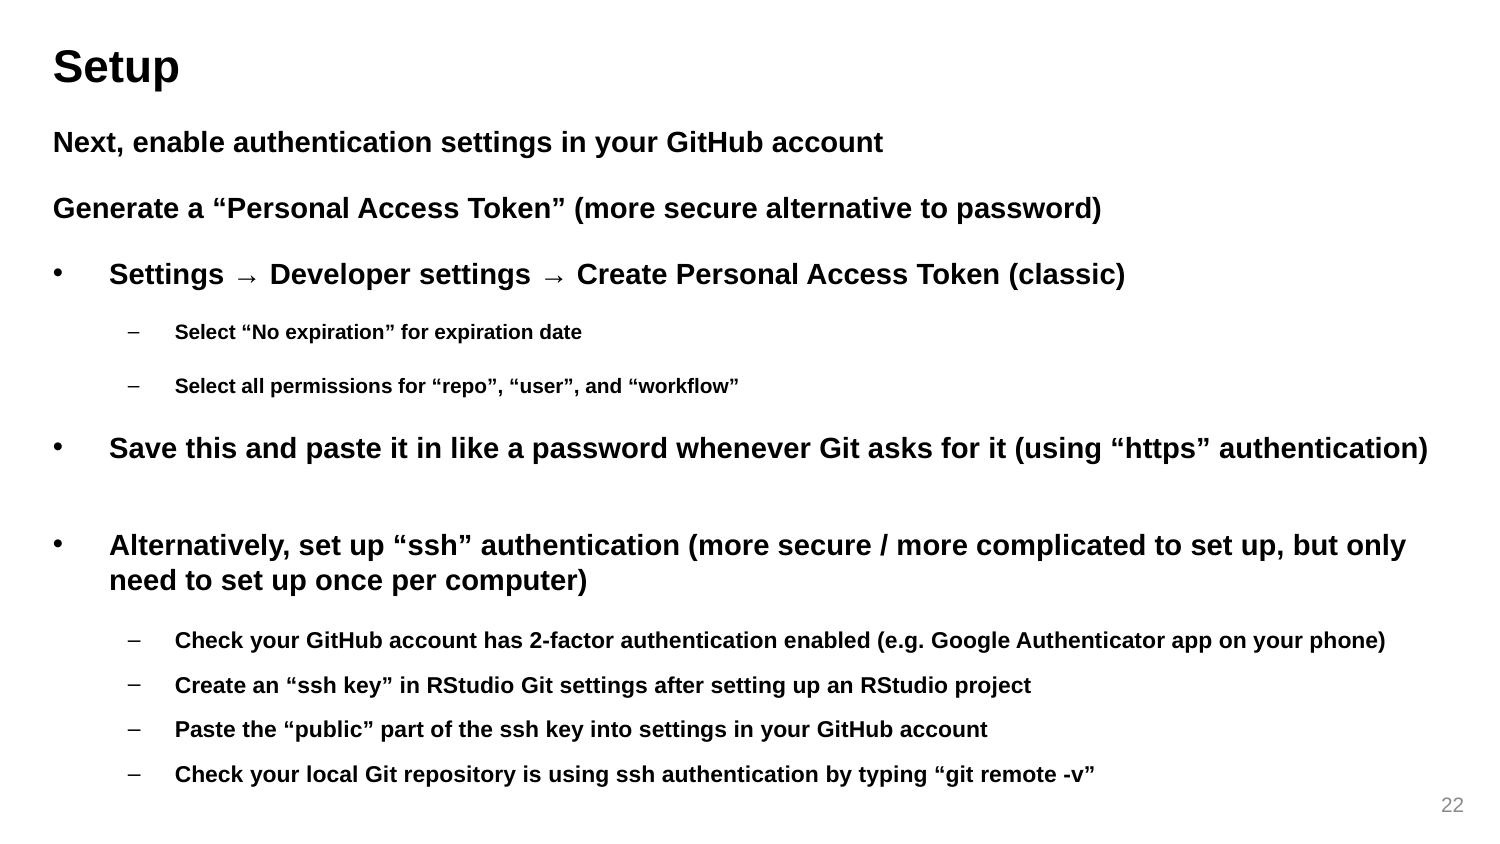

# Setup
Next, enable authentication settings in your GitHub account
Generate a “Personal Access Token” (more secure alternative to password)
Settings → Developer settings → Create Personal Access Token (classic)
Select “No expiration” for expiration date
Select all permissions for “repo”, “user”, and “workflow”
Save this and paste it in like a password whenever Git asks for it (using “https” authentication)

Alternatively, set up “ssh” authentication (more secure / more complicated to set up, but only need to set up once per computer)
Check your GitHub account has 2-factor authentication enabled (e.g. Google Authenticator app on your phone)
Create an “ssh key” in RStudio Git settings after setting up an RStudio project
Paste the “public” part of the ssh key into settings in your GitHub account
Check your local Git repository is using ssh authentication by typing “git remote -v”
22